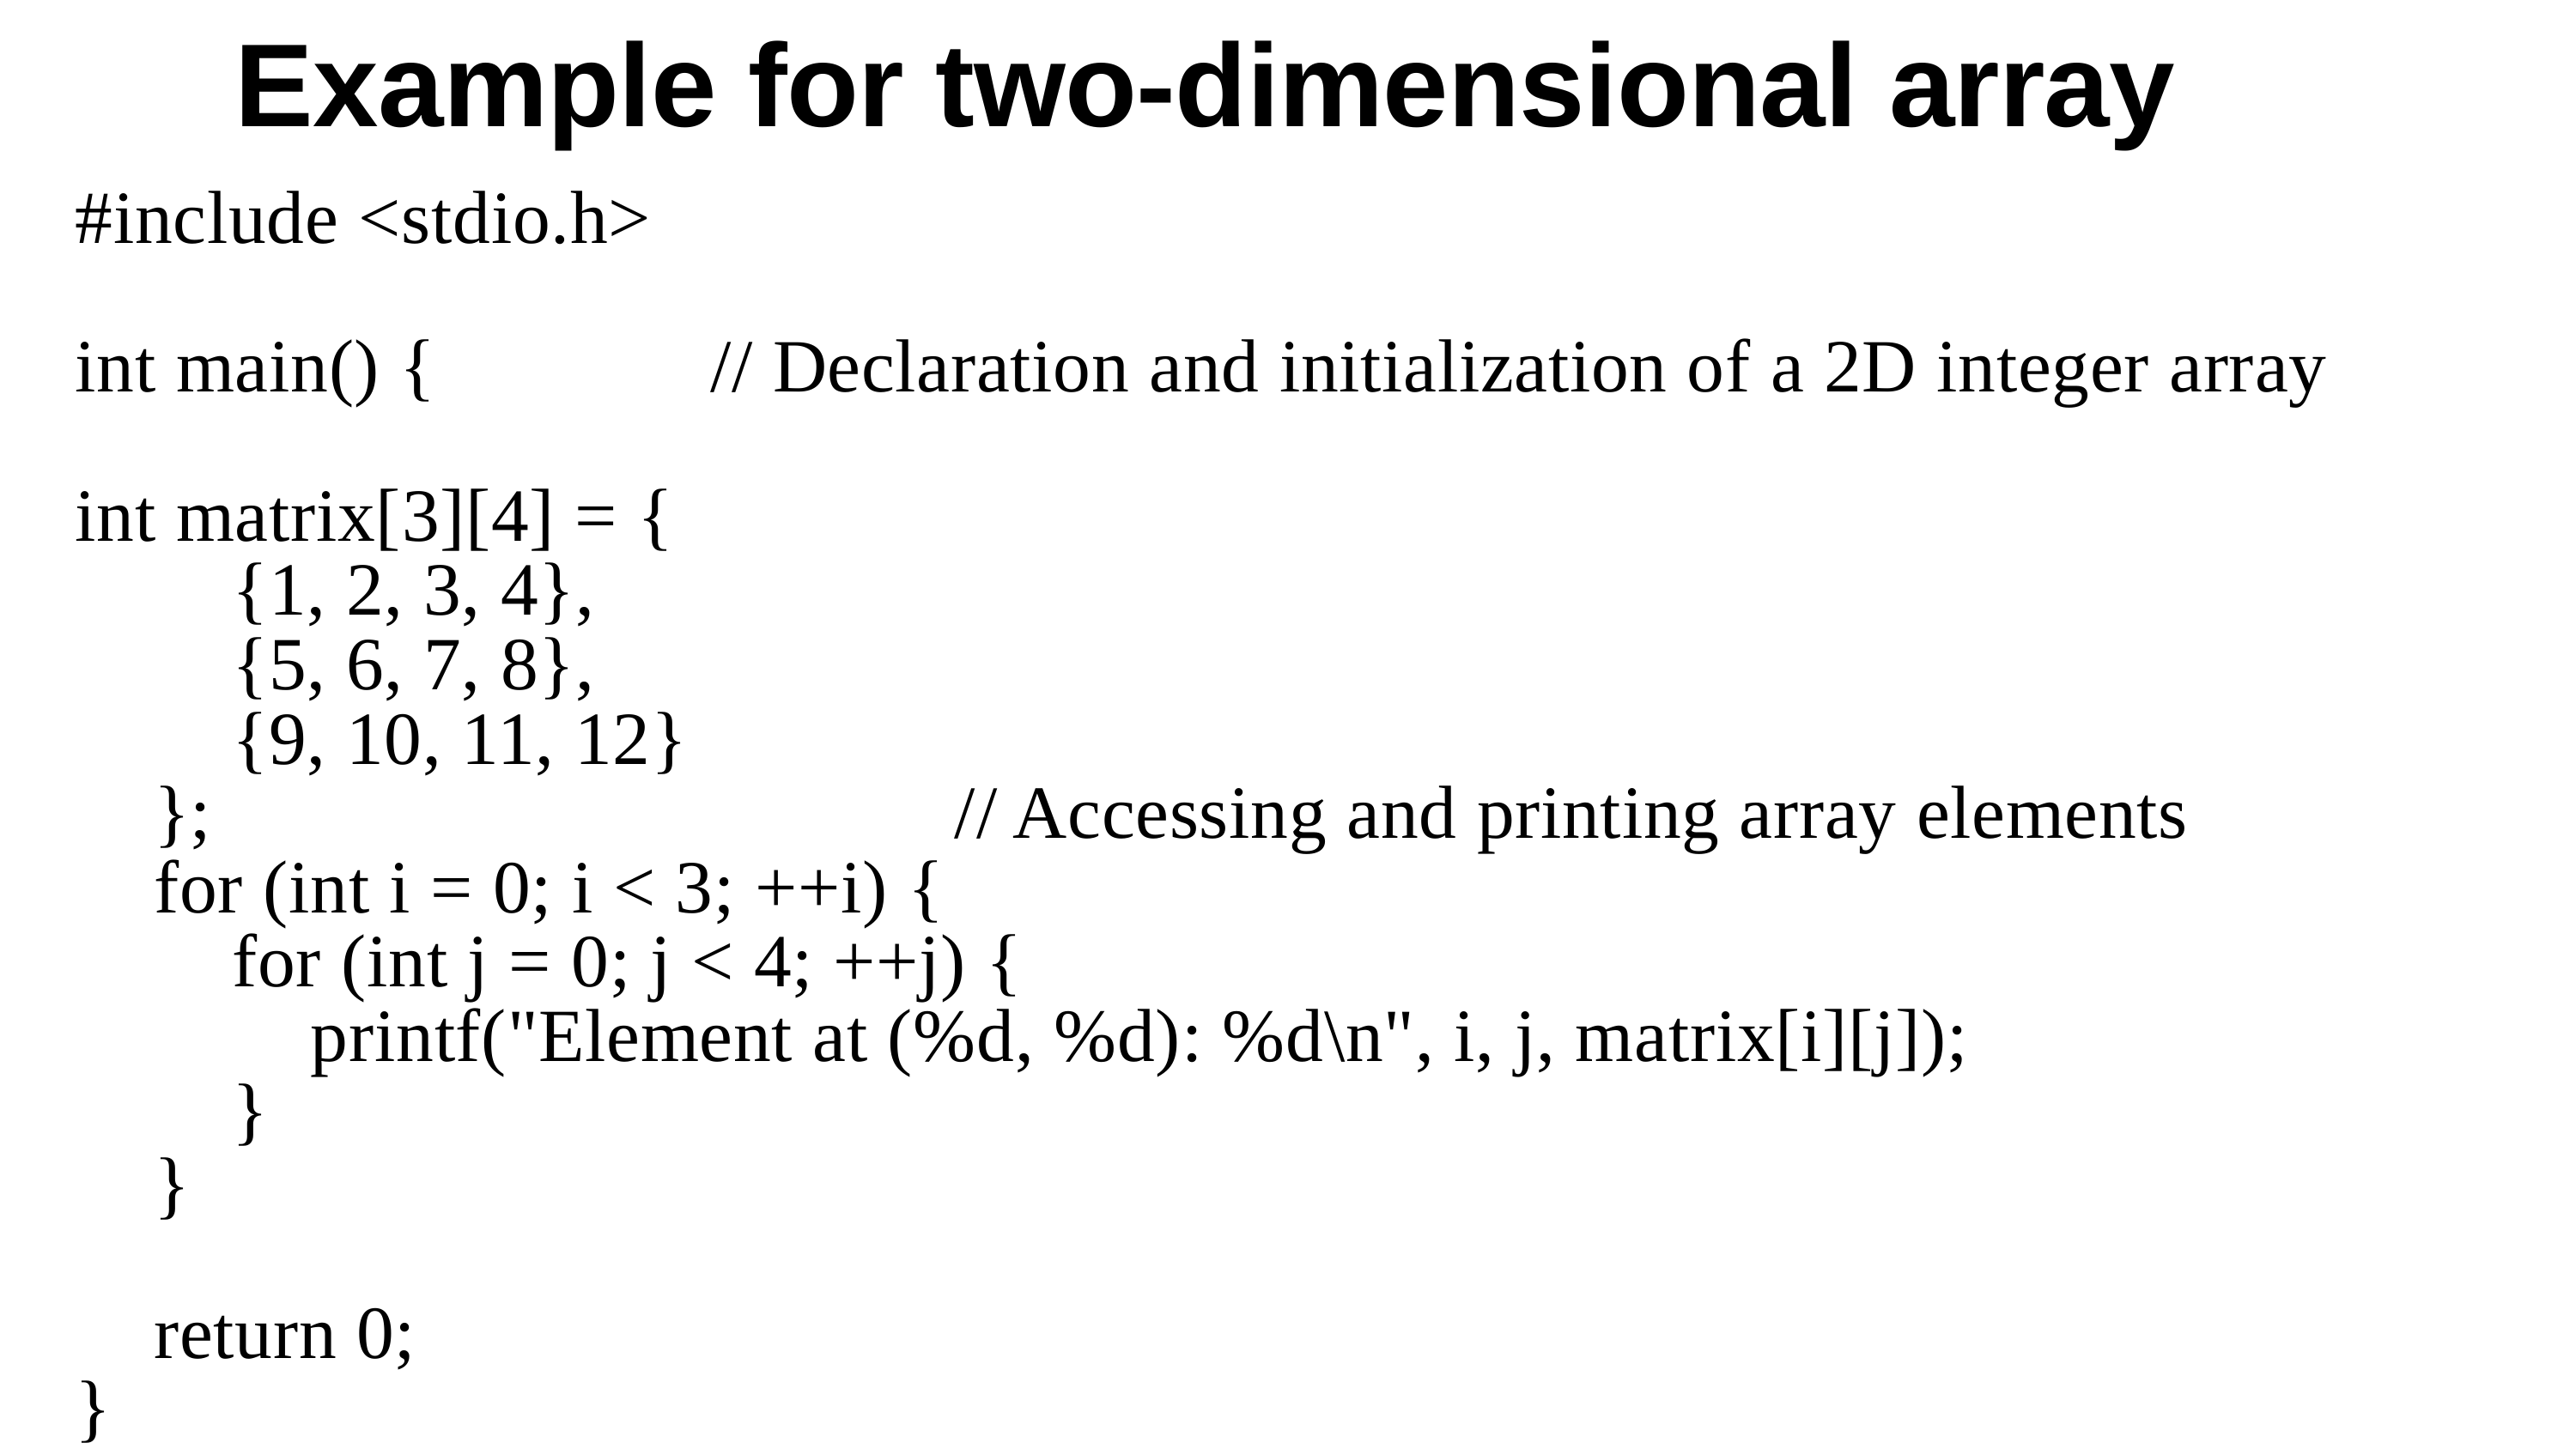

Example for two-dimensional array
#include <stdio.h>

int main() {              // Declaration and initialization of a 2D integer array

int matrix[3][4] = {
        {1, 2, 3, 4},
        {5, 6, 7, 8},
        {9, 10, 11, 12}
    };                                      // Accessing and printing array elements
    for (int i = 0; i < 3; ++i) {
        for (int j = 0; j < 4; ++j) {
            printf("Element at (%d, %d): %d\n", i, j, matrix[i][j]);
        }
    }

    return 0;
}